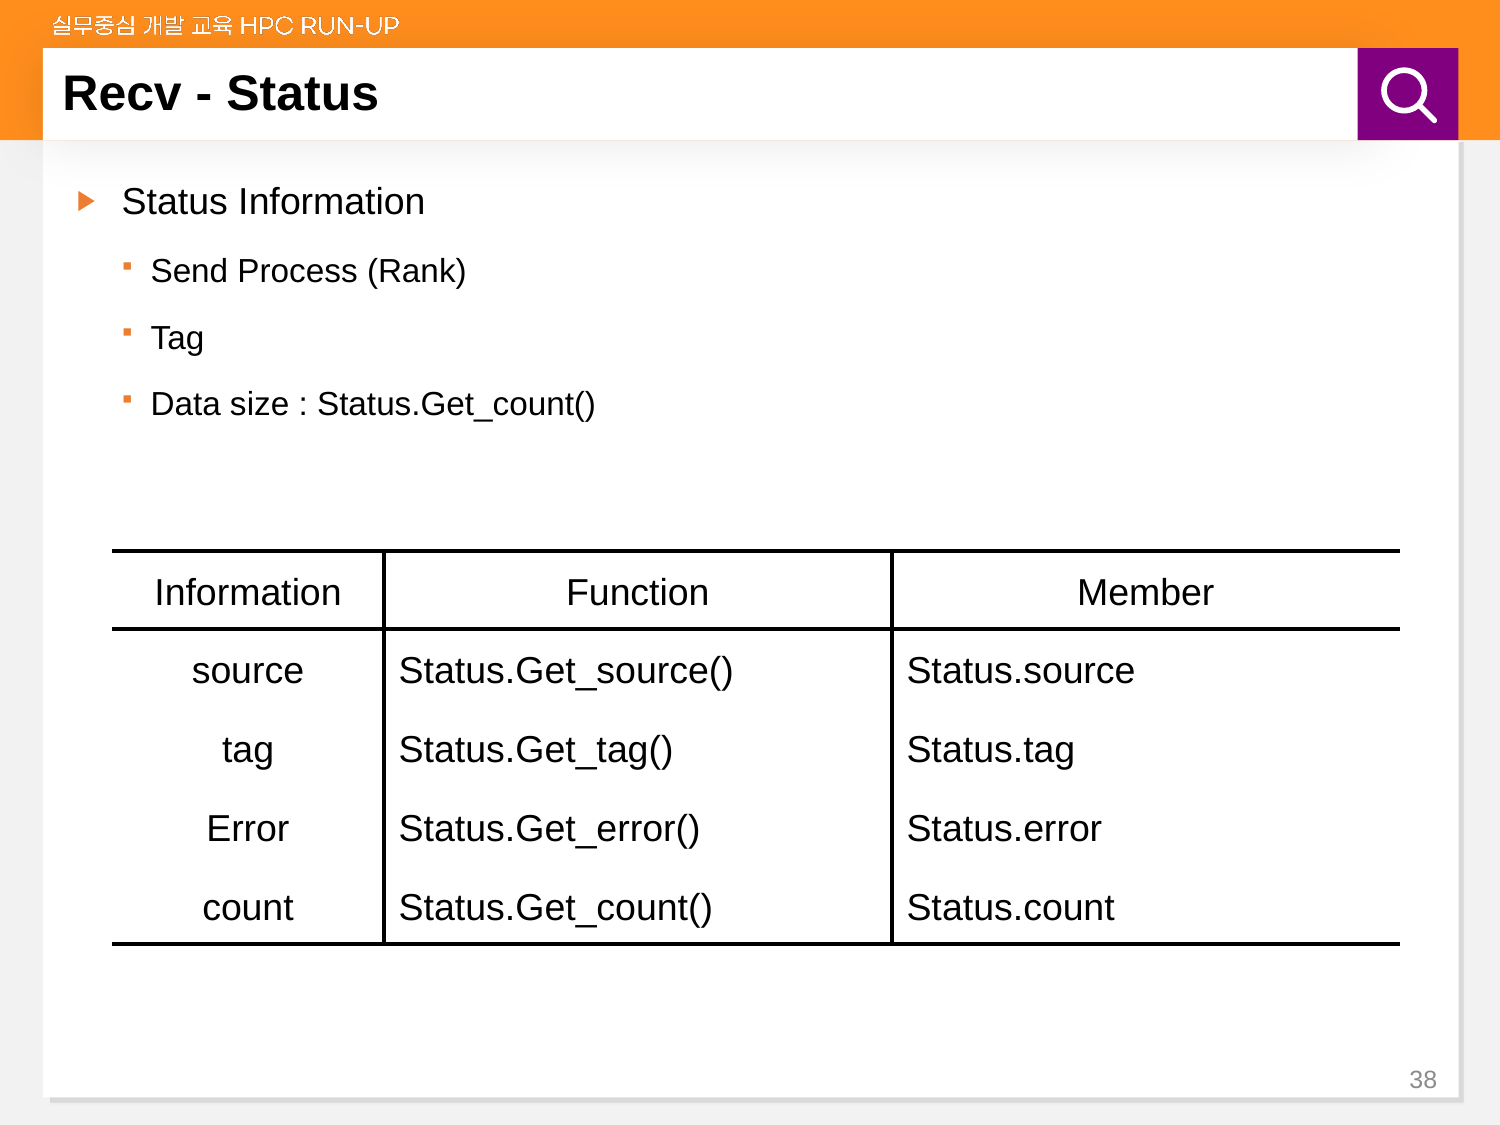

# Recv - Status
Status Information
Send Process (Rank)
Tag
Data size : Status.Get_count()

| Information | Function | Member |
| --- | --- | --- |
| source | Status.Get\_source() | Status.source |
| tag | Status.Get\_tag() | Status.tag |
| Error | Status.Get\_error() | Status.error |
| count | Status.Get\_count() | Status.count |
38